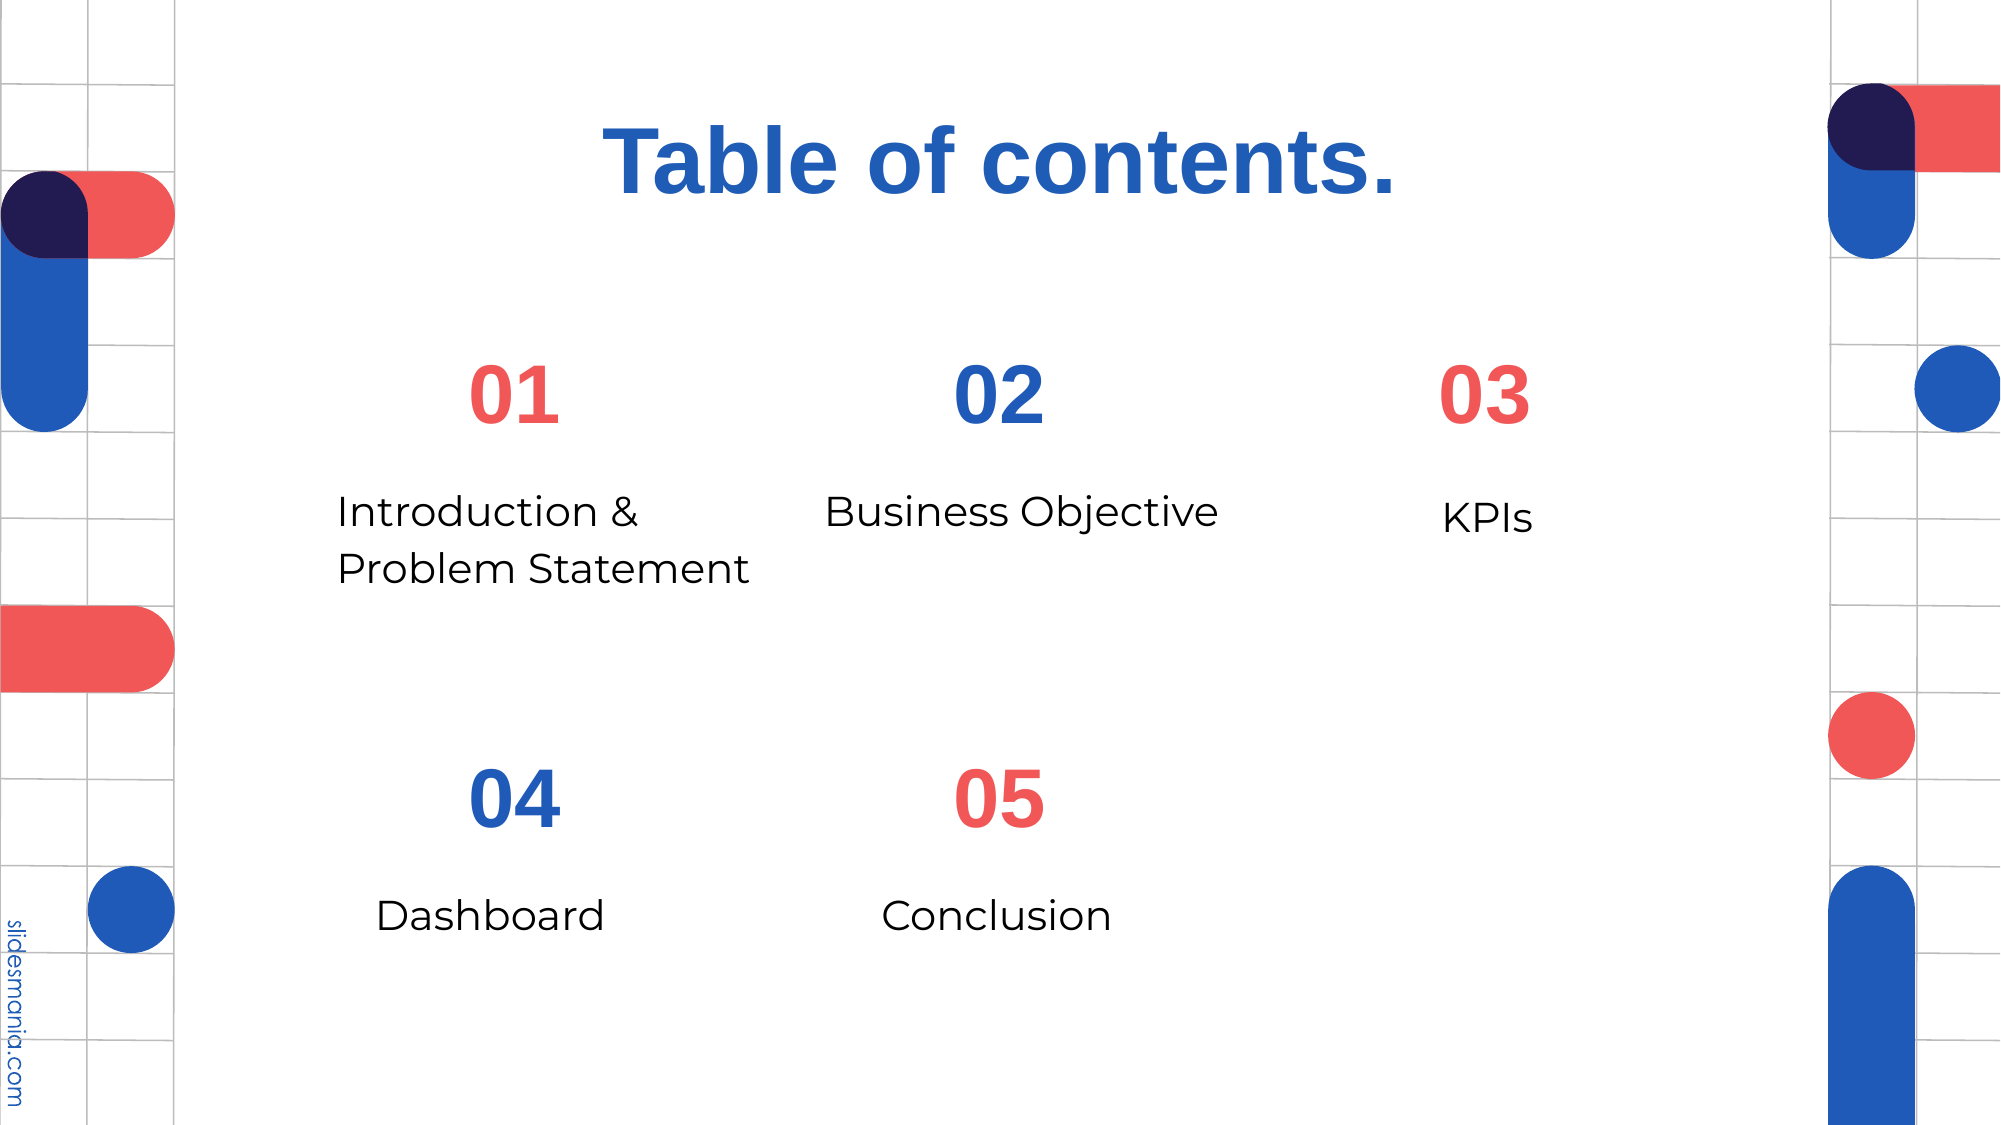

# Table of contents.
01
02
03
Introduction & Problem Statement
Business Objective
KPIs
04
05
Dashboard
Conclusion